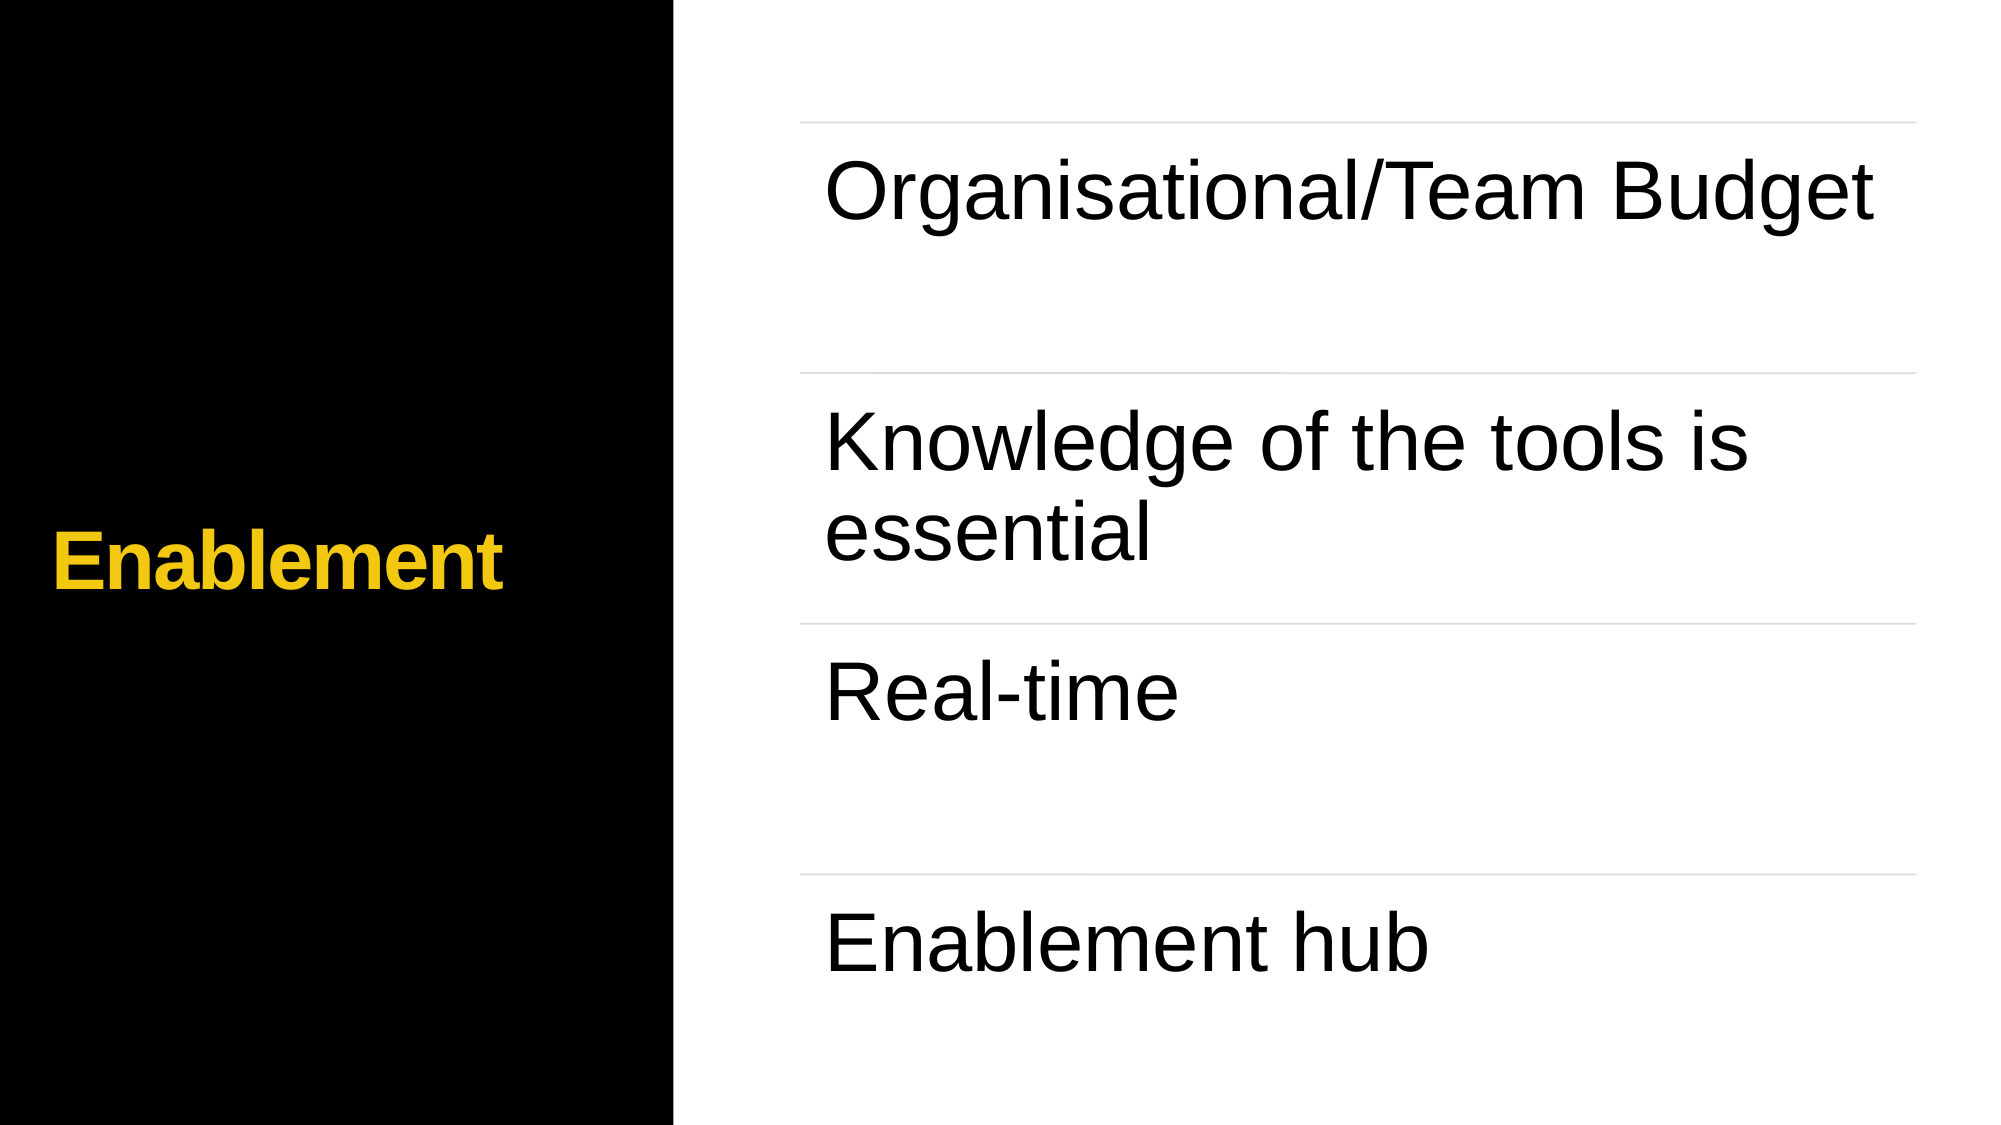

Organisational/Team Budget
Knowledge of the tools is essential
Real-time
Enablement hub
# Enablement